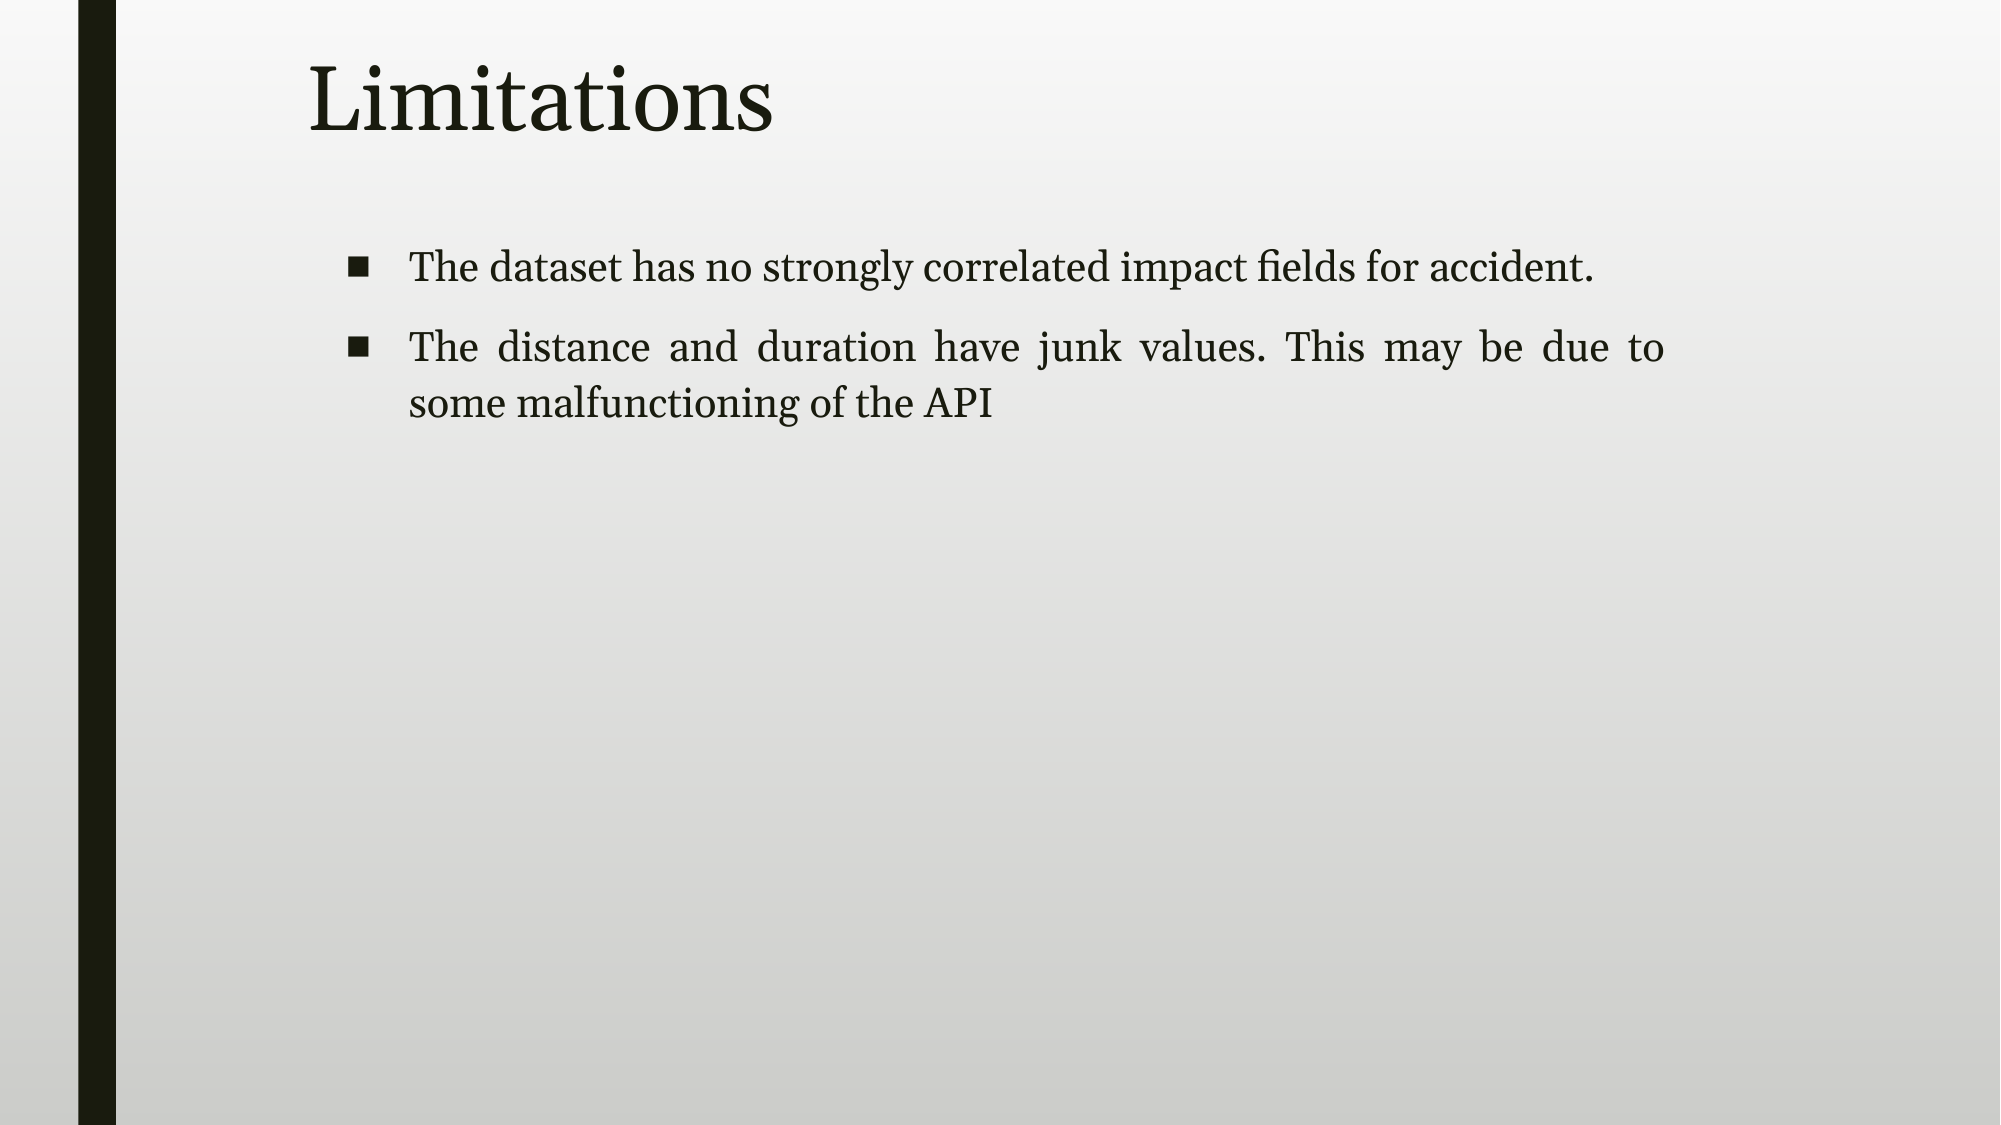

# Limitations
The dataset has no strongly correlated impact fields for accident.
The distance and duration have junk values. This may be due to some malfunctioning of the API